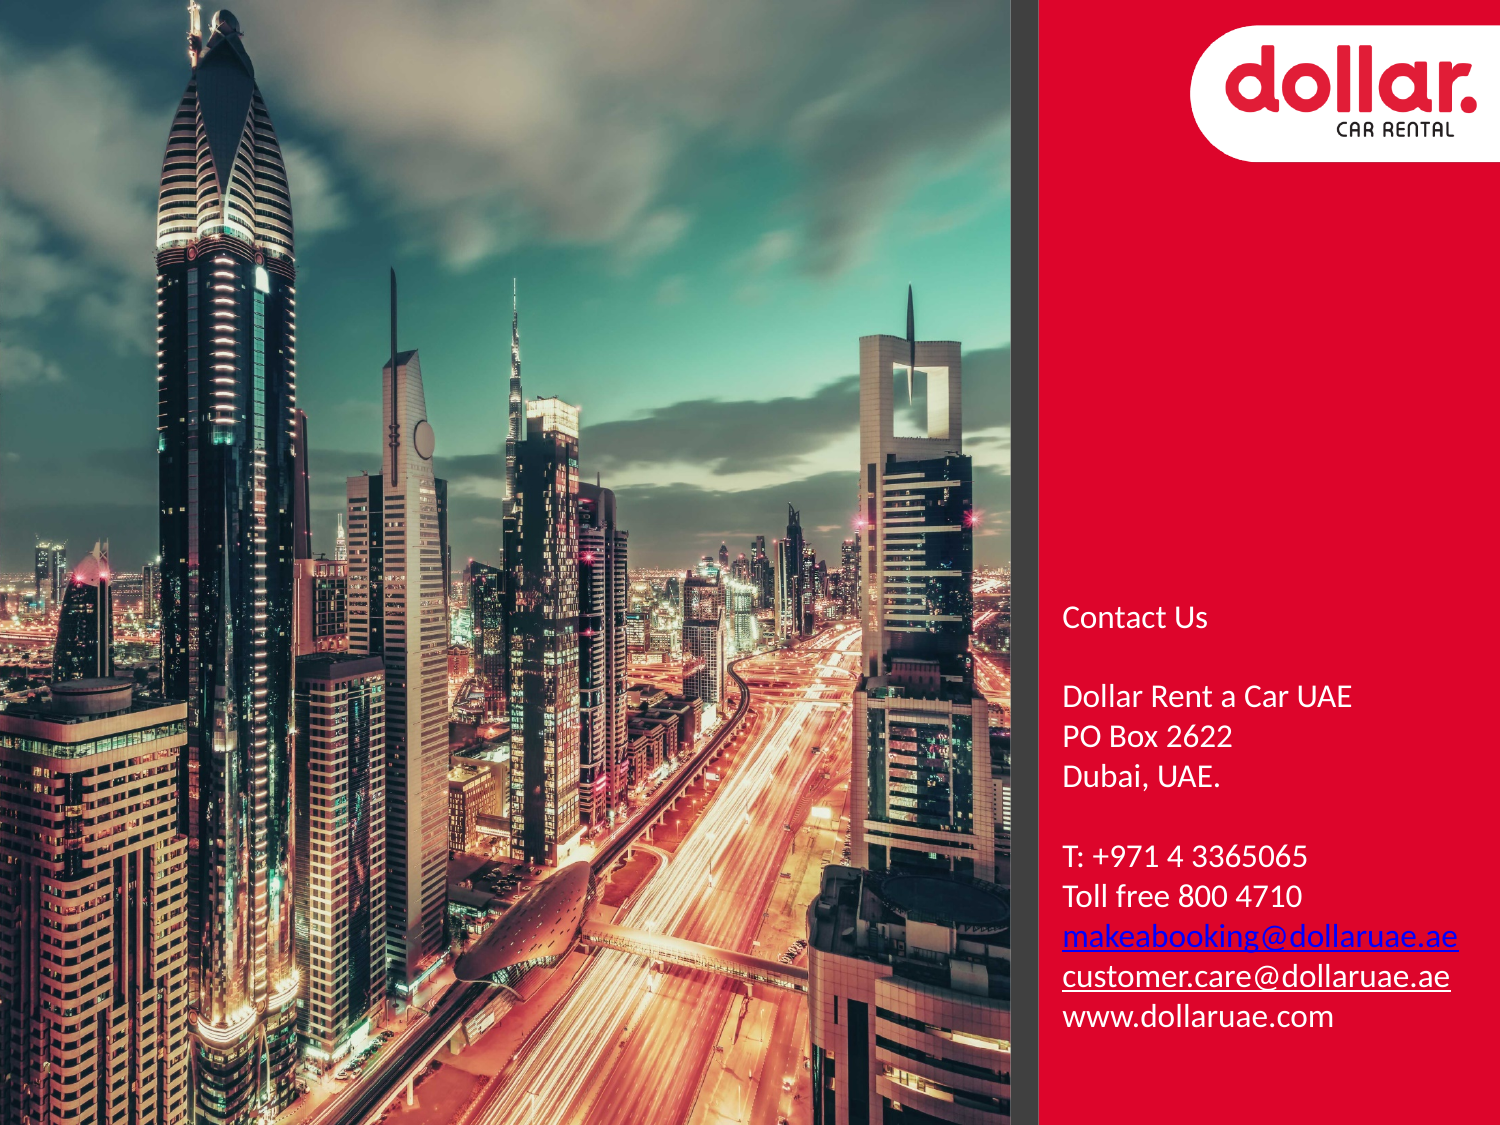

Contact Us

Dollar Rent a Car UAE
PO Box 2622
Dubai, UAE.

T: +971 4 3365065
Toll free 800 4710
makeabooking@dollaruae.ae
customer.care@dollaruae.ae
www.dollaruae.com